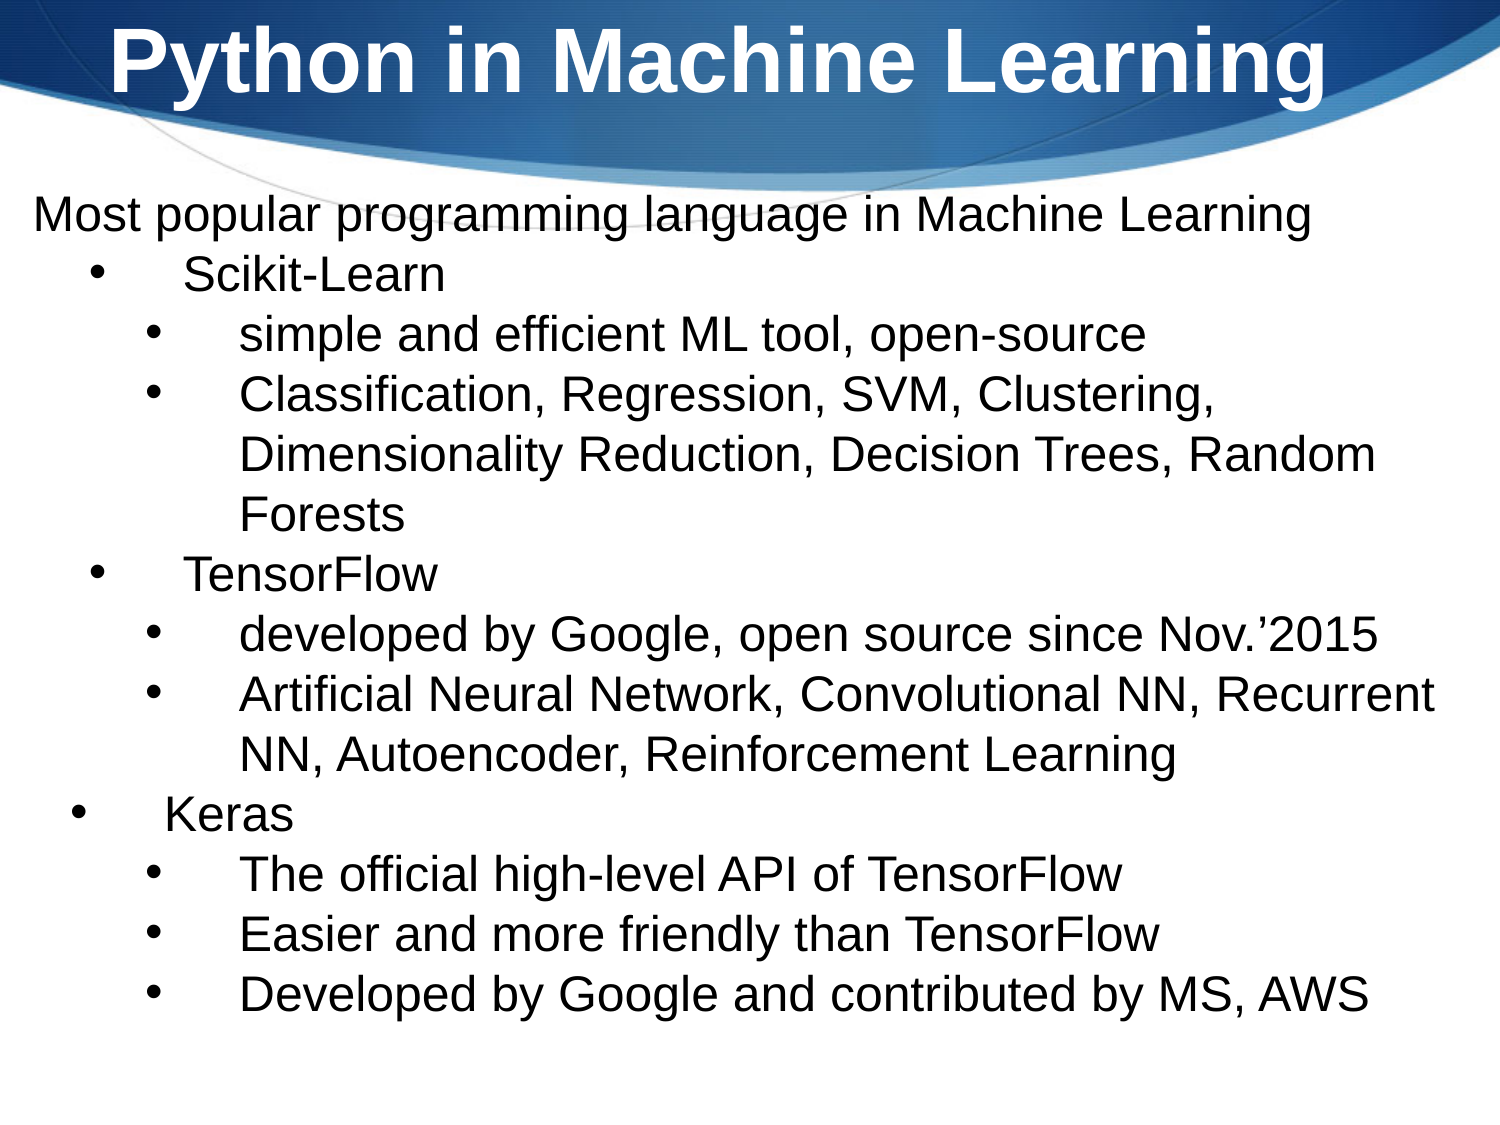

Python in Machine Learning
Most popular programming language in Machine Learning
Scikit-Learn
simple and efficient ML tool, open-source
Classification, Regression, SVM, Clustering, Dimensionality Reduction, Decision Trees, Random Forests
TensorFlow
developed by Google, open source since Nov.’2015
Artificial Neural Network, Convolutional NN, Recurrent NN, Autoencoder, Reinforcement Learning
Keras
The official high-level API of TensorFlow
Easier and more friendly than TensorFlow
Developed by Google and contributed by MS, AWS